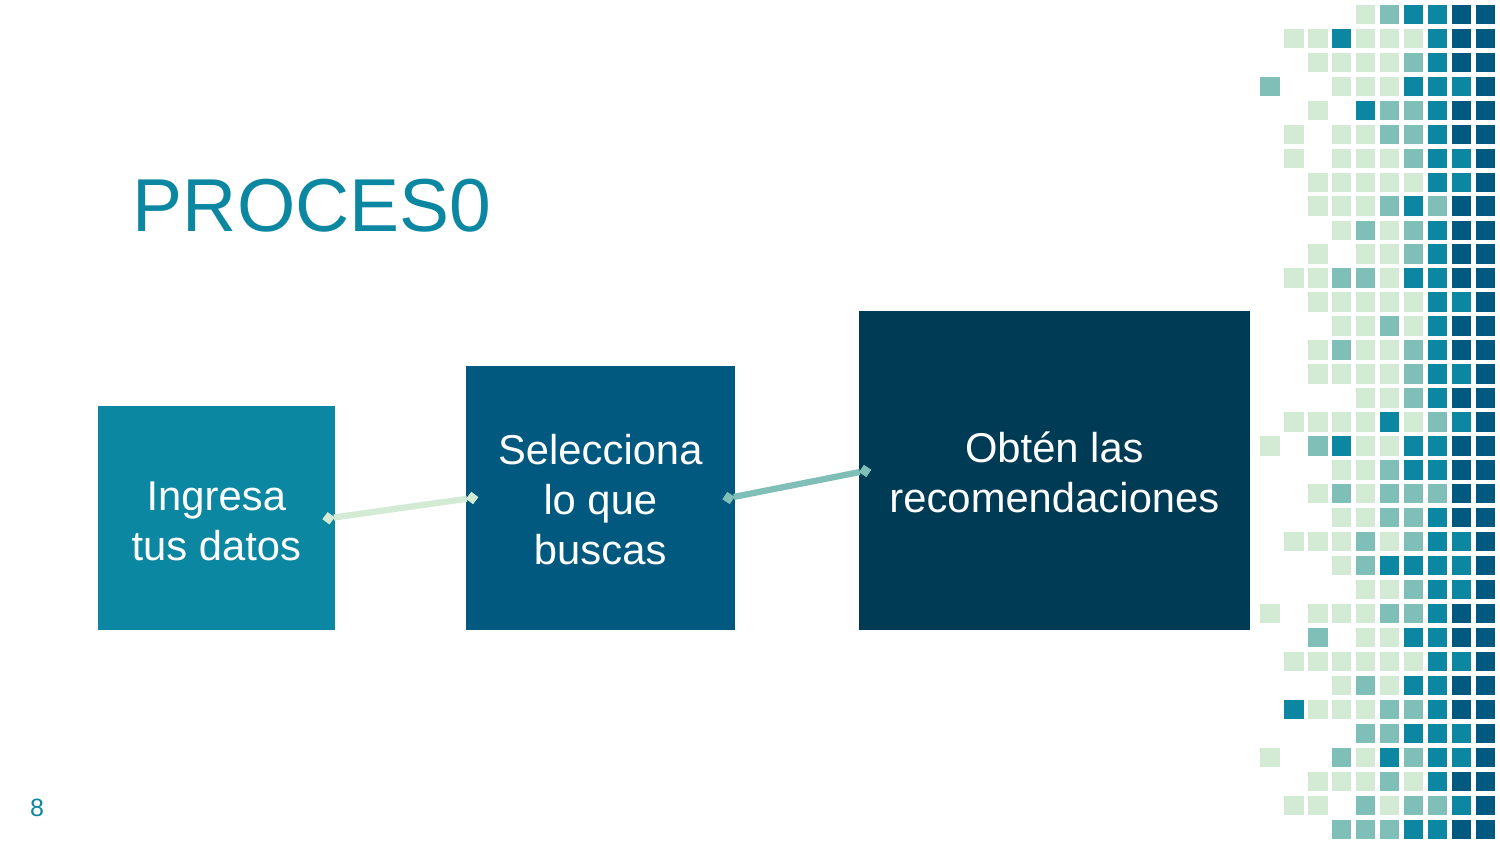

# PROCES0
Obtén las recomendaciones
Selecciona lo que buscas
Ingresa tus datos
8